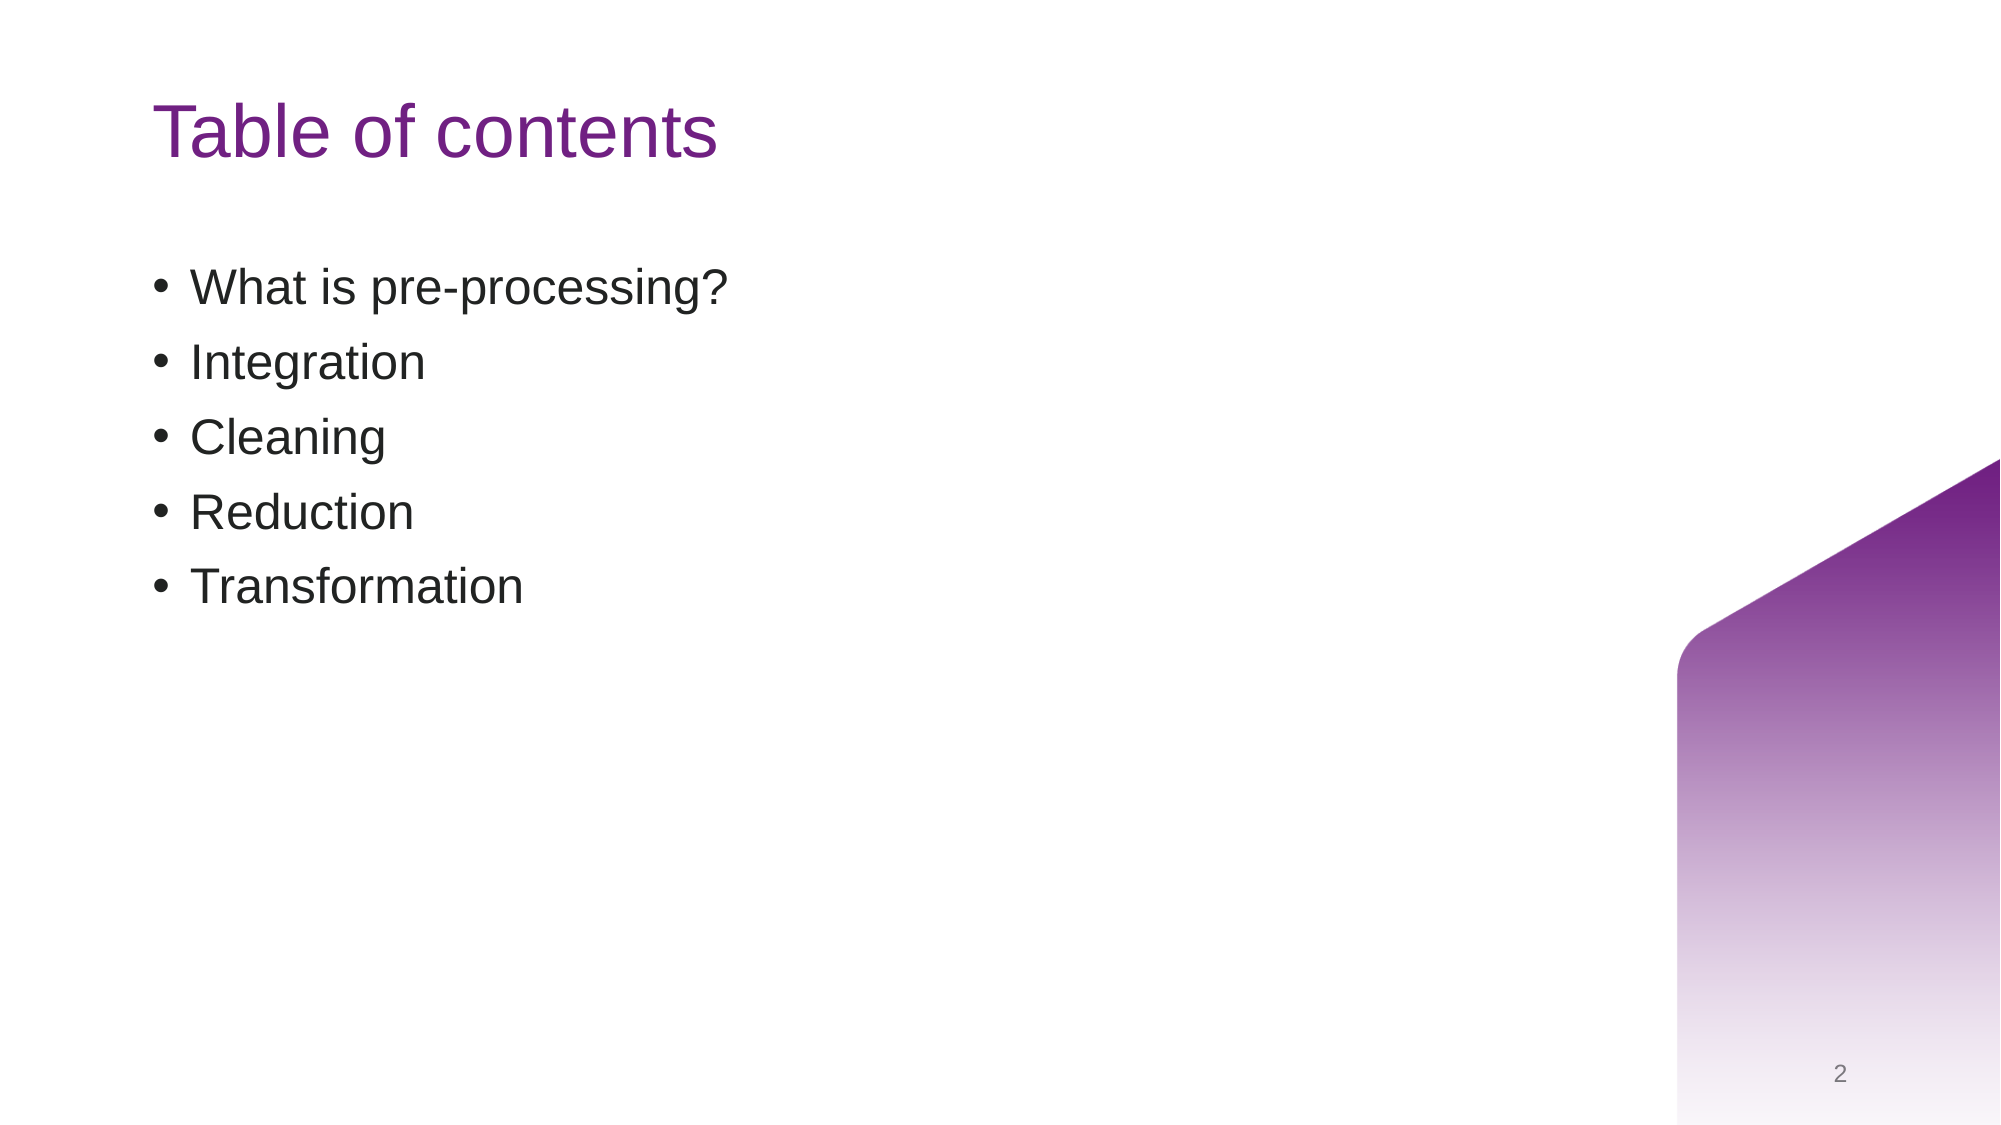

# Table of contents
What is pre-processing?
Integration
Cleaning
Reduction
Transformation

2